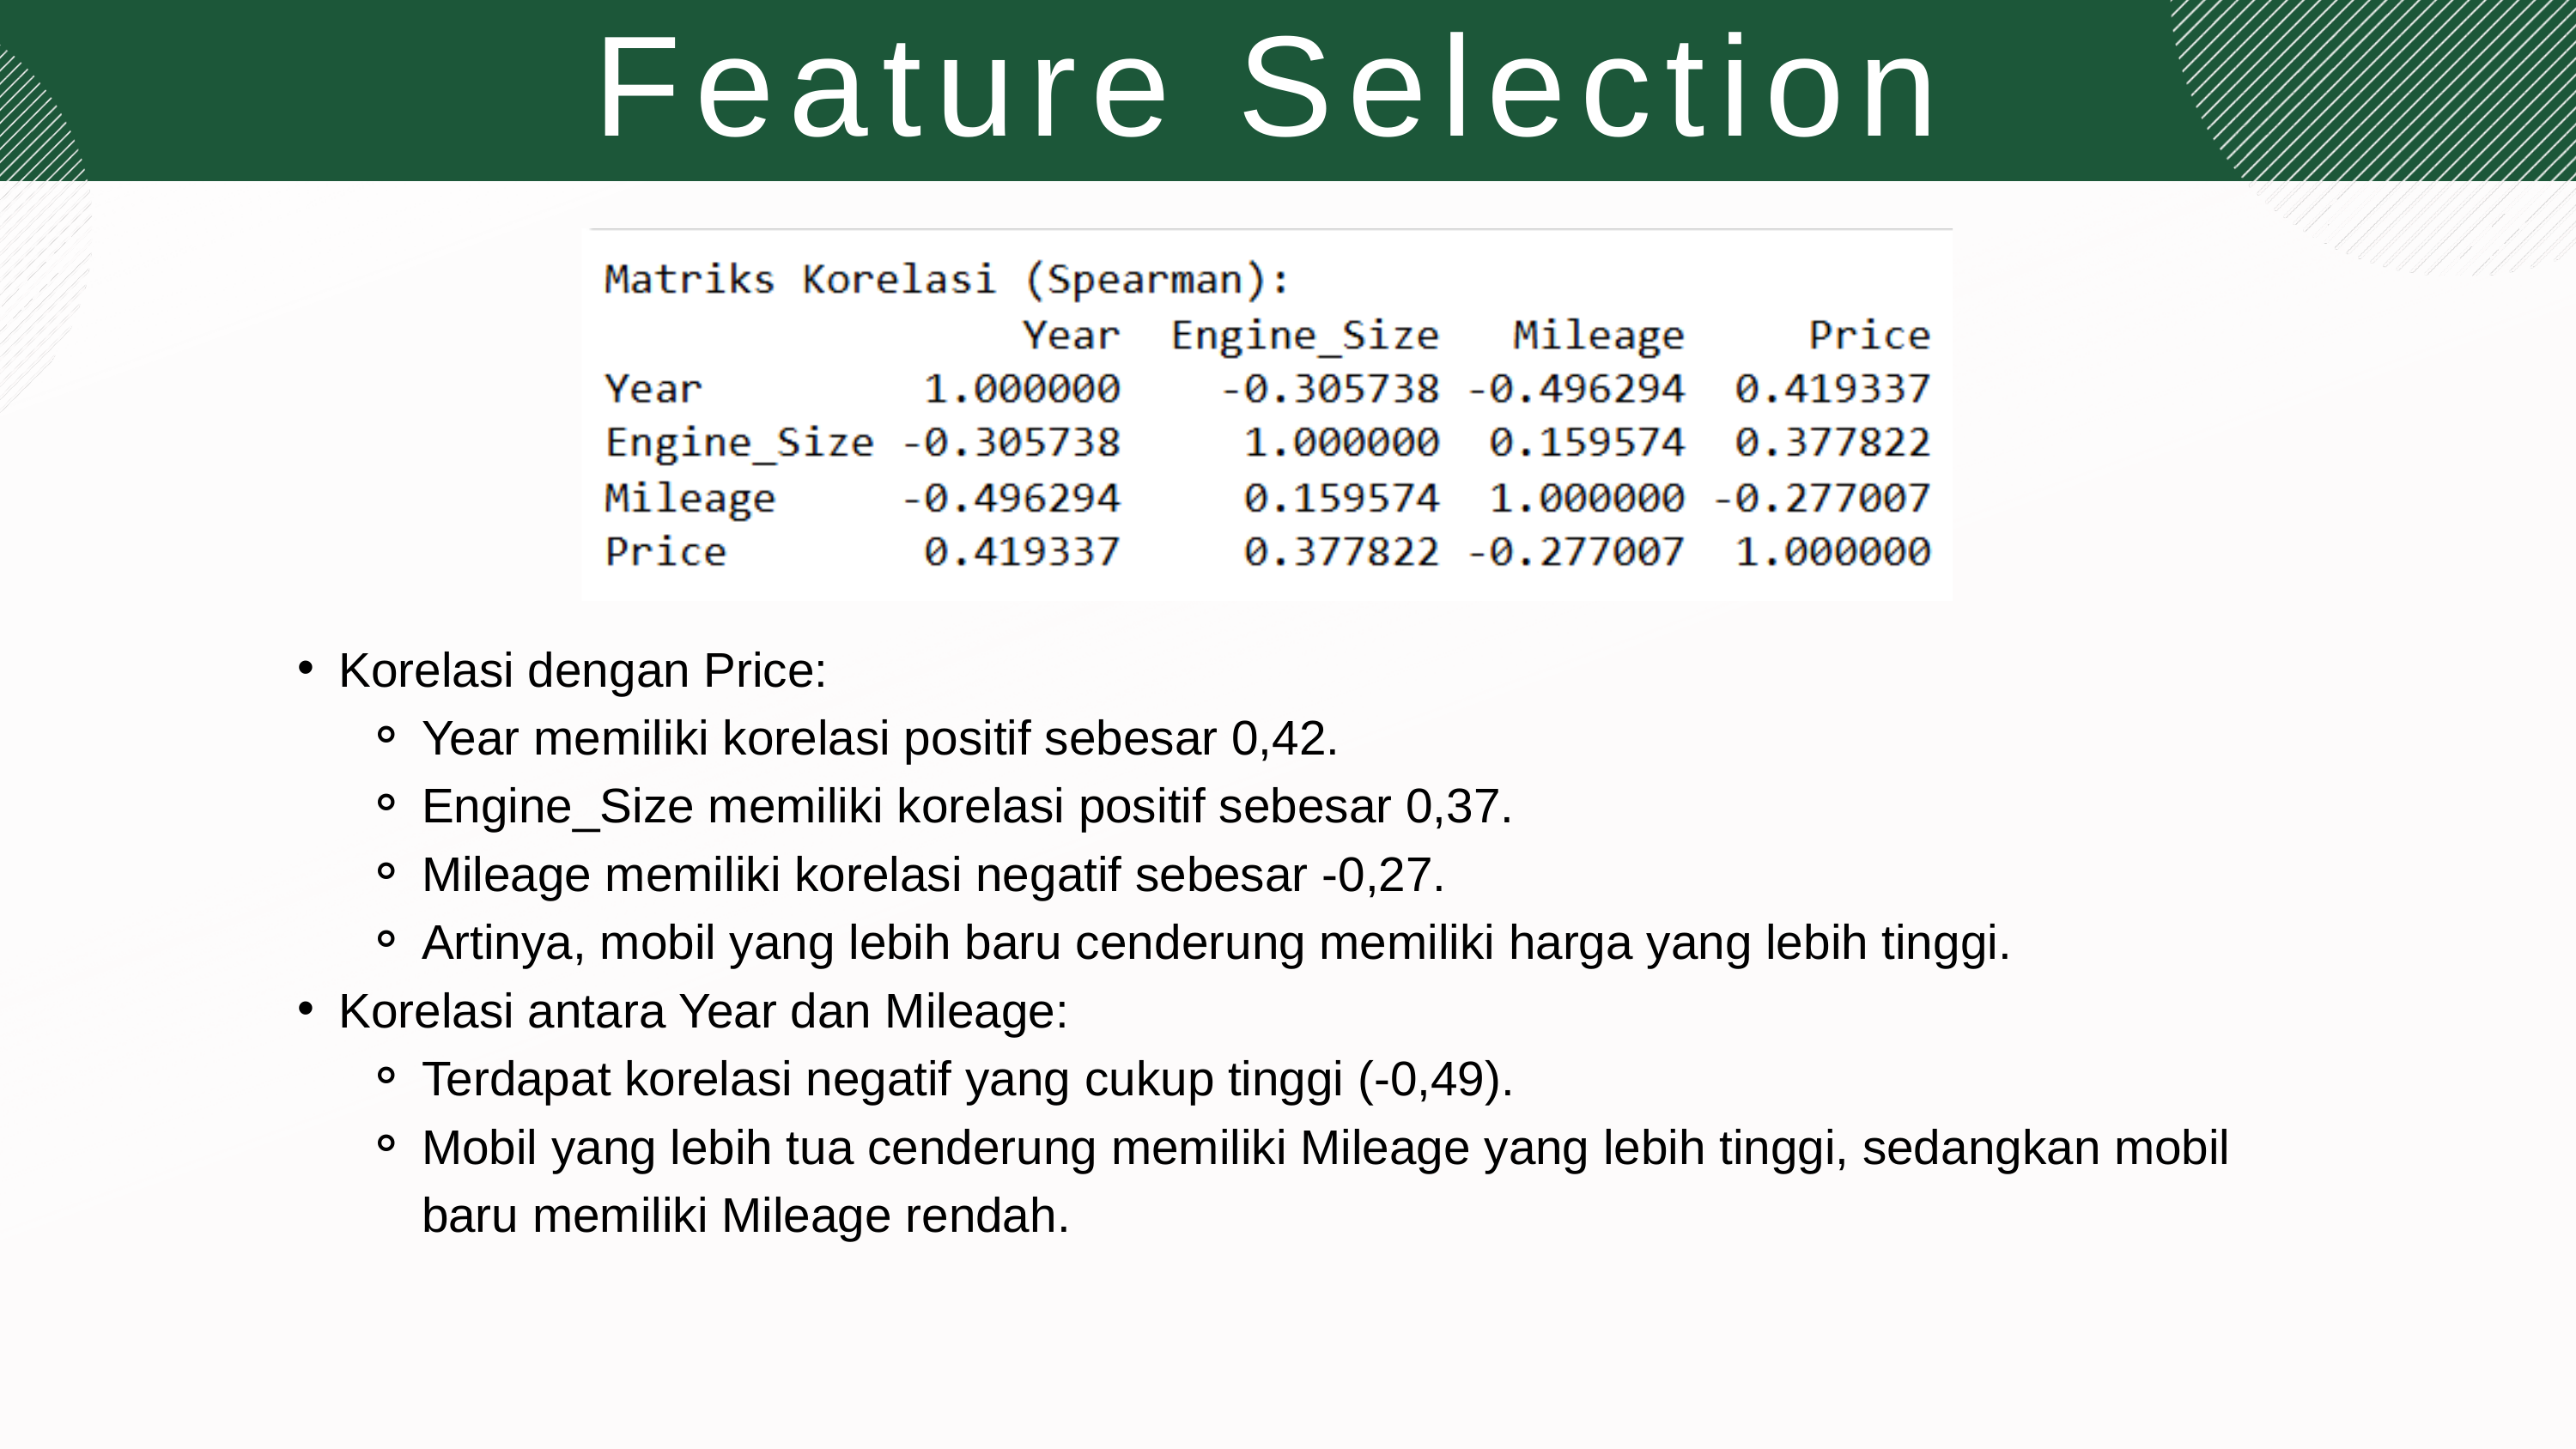

Feature Selection

Korelasi dengan Price:
Year memiliki korelasi positif sebesar 0,42.
Engine_Size memiliki korelasi positif sebesar 0,37.
Mileage memiliki korelasi negatif sebesar -0,27.
Artinya, mobil yang lebih baru cenderung memiliki harga yang lebih tinggi.
Korelasi antara Year dan Mileage:
Terdapat korelasi negatif yang cukup tinggi (-0,49).
Mobil yang lebih tua cenderung memiliki Mileage yang lebih tinggi, sedangkan mobil baru memiliki Mileage rendah.